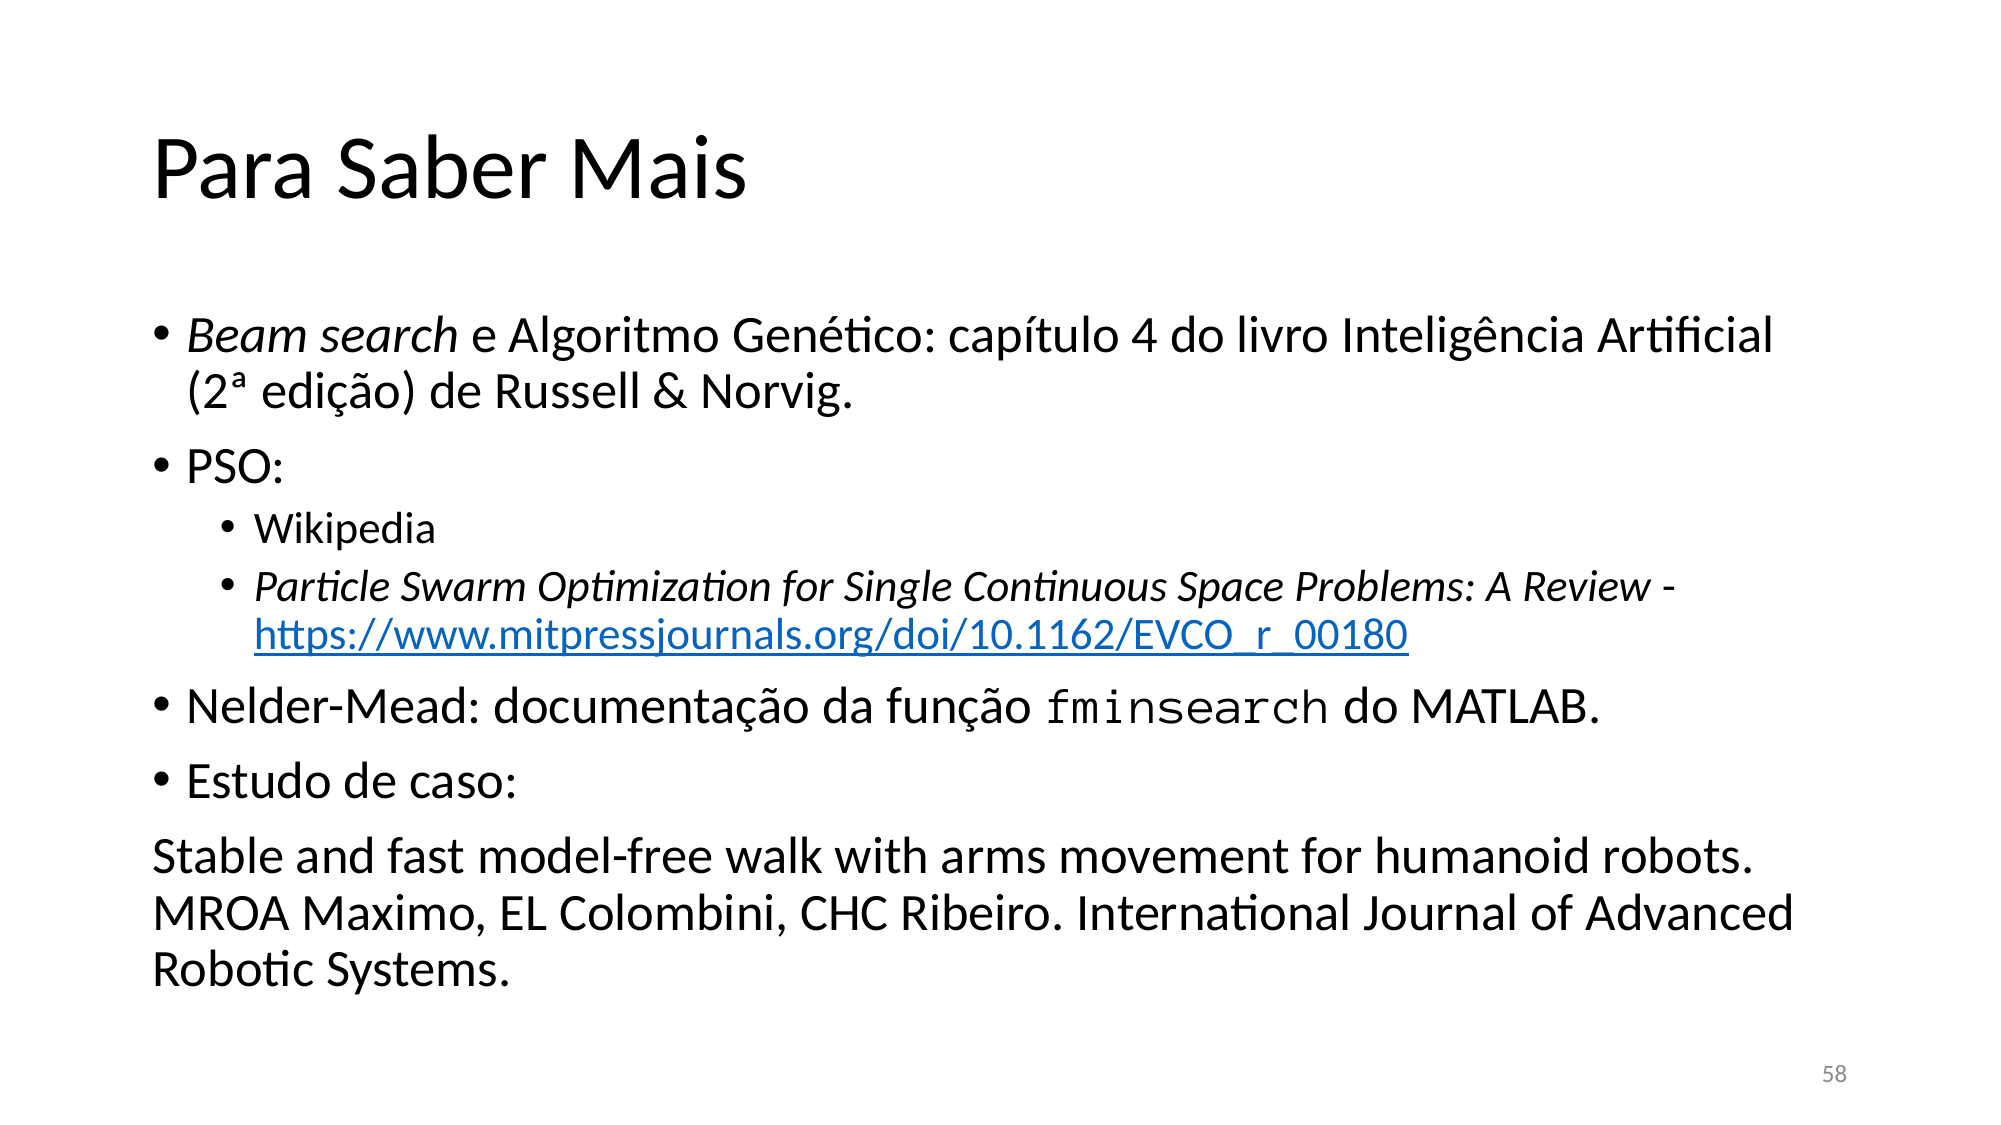

# Para Saber Mais
Beam search e Algoritmo Genético: capítulo 4 do livro Inteligência Artificial (2ª edição) de Russell & Norvig.
PSO:
Wikipedia
Particle Swarm Optimization for Single Continuous Space Problems: A Review - https://www.mitpressjournals.org/doi/10.1162/EVCO_r_00180
Nelder-Mead: documentação da função fminsearch do MATLAB.
Estudo de caso:
Stable and fast model-free walk with arms movement for humanoid robots. MROA Maximo, EL Colombini, CHC Ribeiro. International Journal of Advanced Robotic Systems.

58